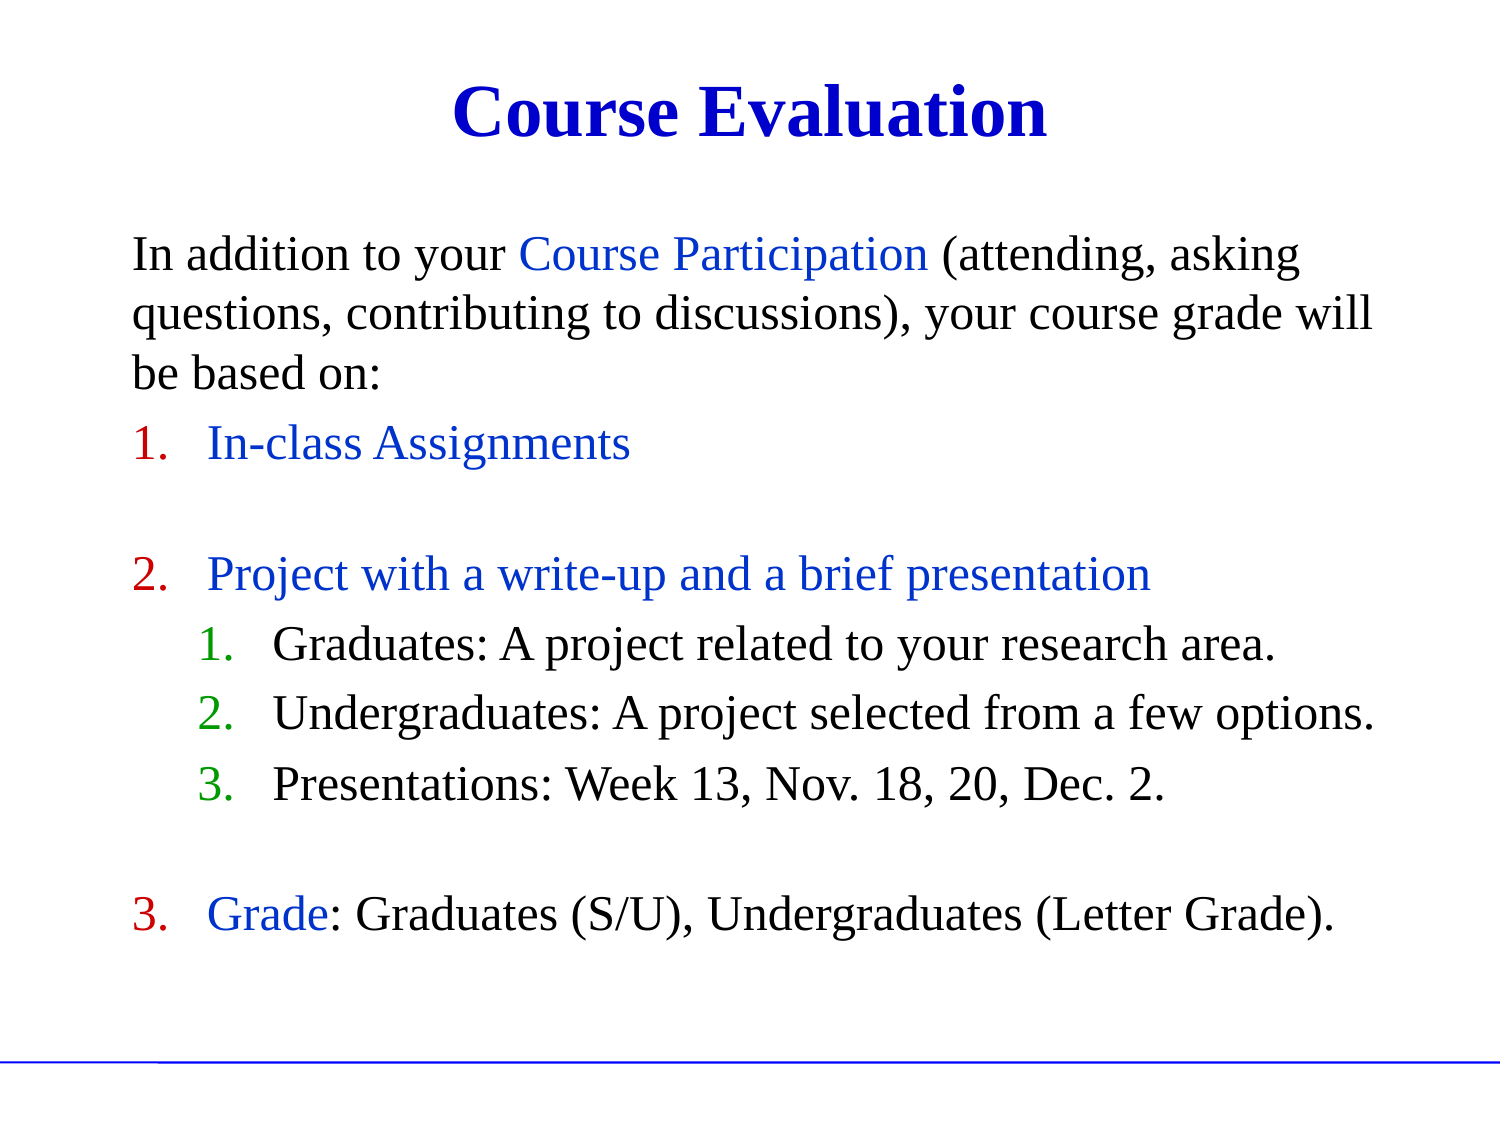

# Course Evaluation
In addition to your Course Participation (attending, asking questions, contributing to discussions), your course grade will be based on:
In-class Assignments
Project with a write-up and a brief presentation
Graduates: A project related to your research area.
Undergraduates: A project selected from a few options.
Presentations: Week 13, Nov. 18, 20, Dec. 2.
Grade: Graduates (S/U), Undergraduates (Letter Grade).